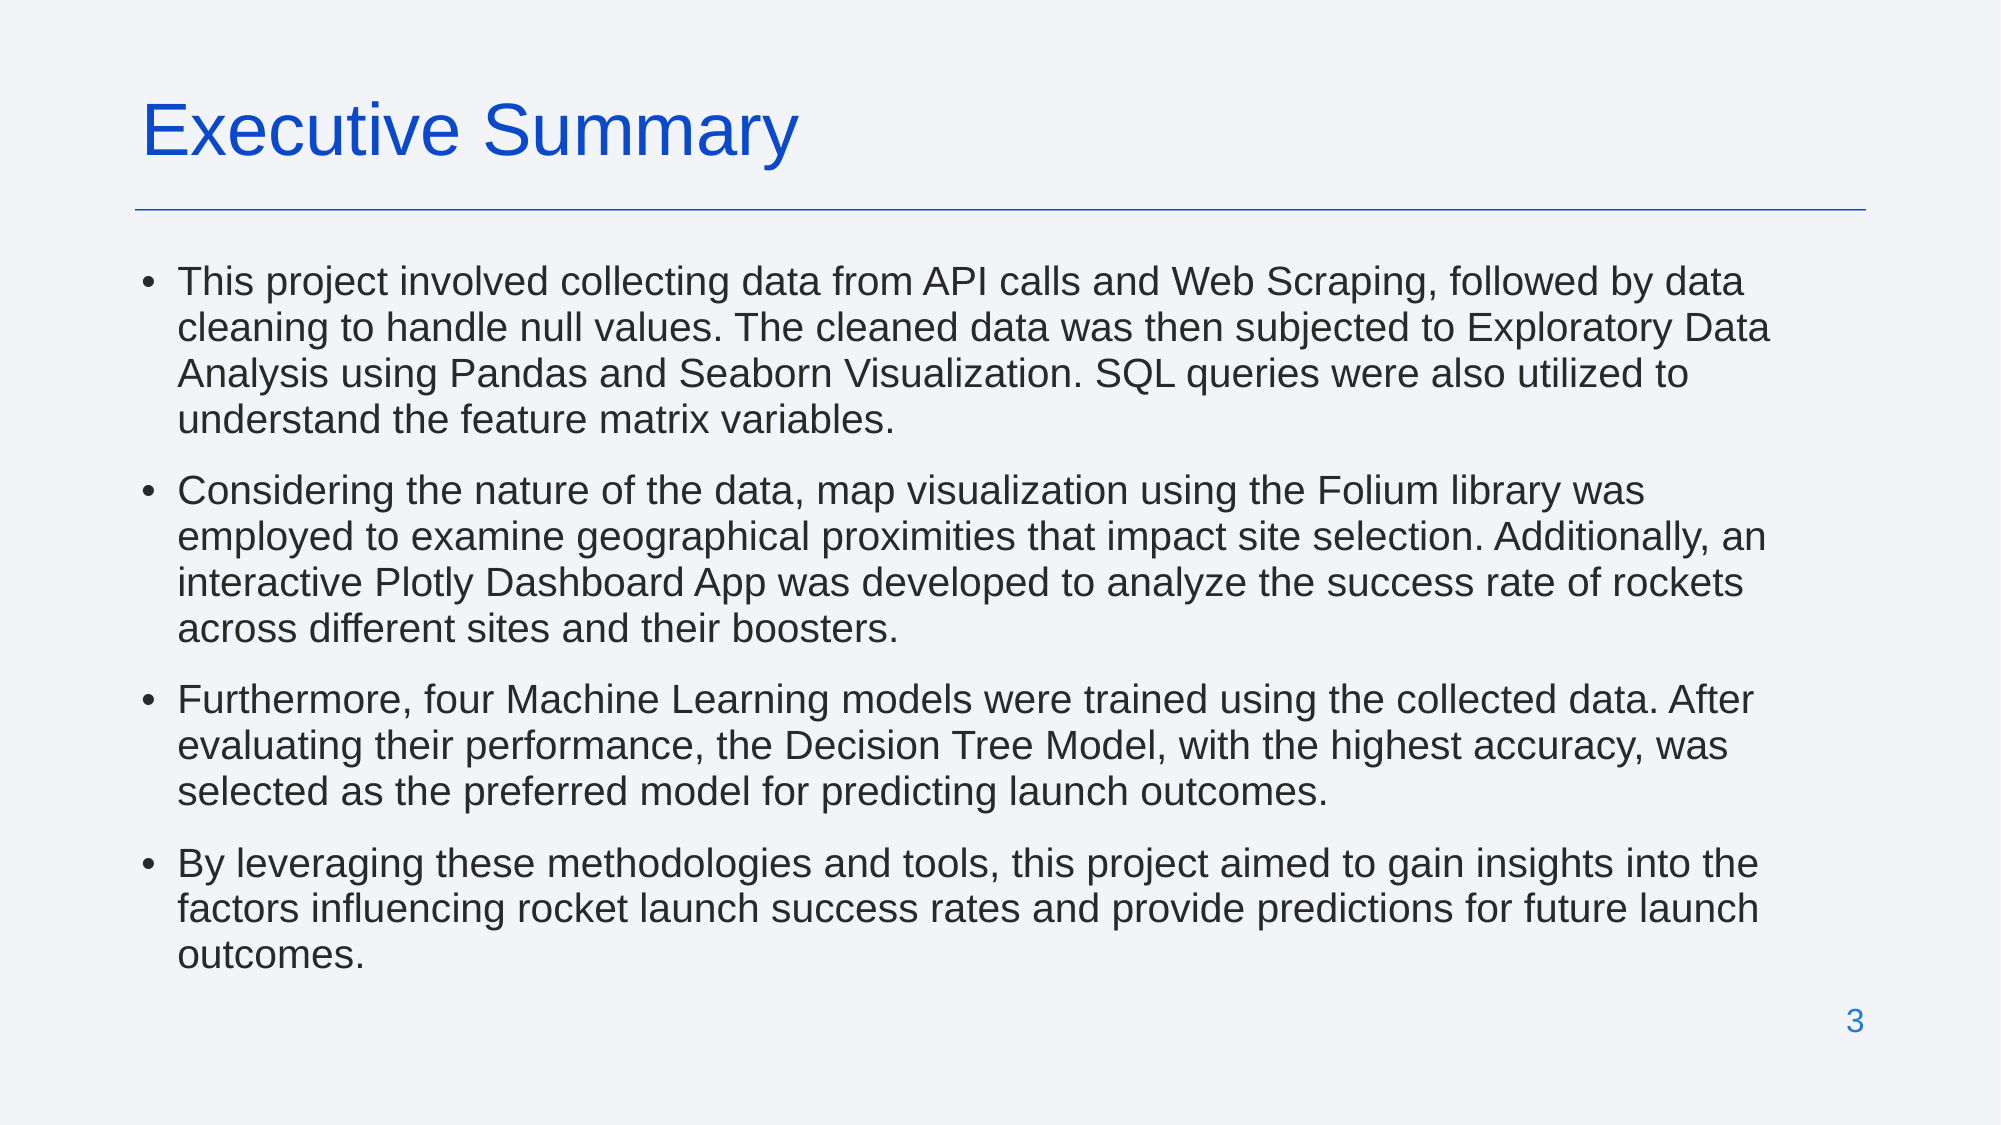

Executive Summary
This project involved collecting data from API calls and Web Scraping, followed by data cleaning to handle null values. The cleaned data was then subjected to Exploratory Data Analysis using Pandas and Seaborn Visualization. SQL queries were also utilized to understand the feature matrix variables.
Considering the nature of the data, map visualization using the Folium library was employed to examine geographical proximities that impact site selection. Additionally, an interactive Plotly Dashboard App was developed to analyze the success rate of rockets across different sites and their boosters.
Furthermore, four Machine Learning models were trained using the collected data. After evaluating their performance, the Decision Tree Model, with the highest accuracy, was selected as the preferred model for predicting launch outcomes.
By leveraging these methodologies and tools, this project aimed to gain insights into the factors influencing rocket launch success rates and provide predictions for future launch outcomes.
3